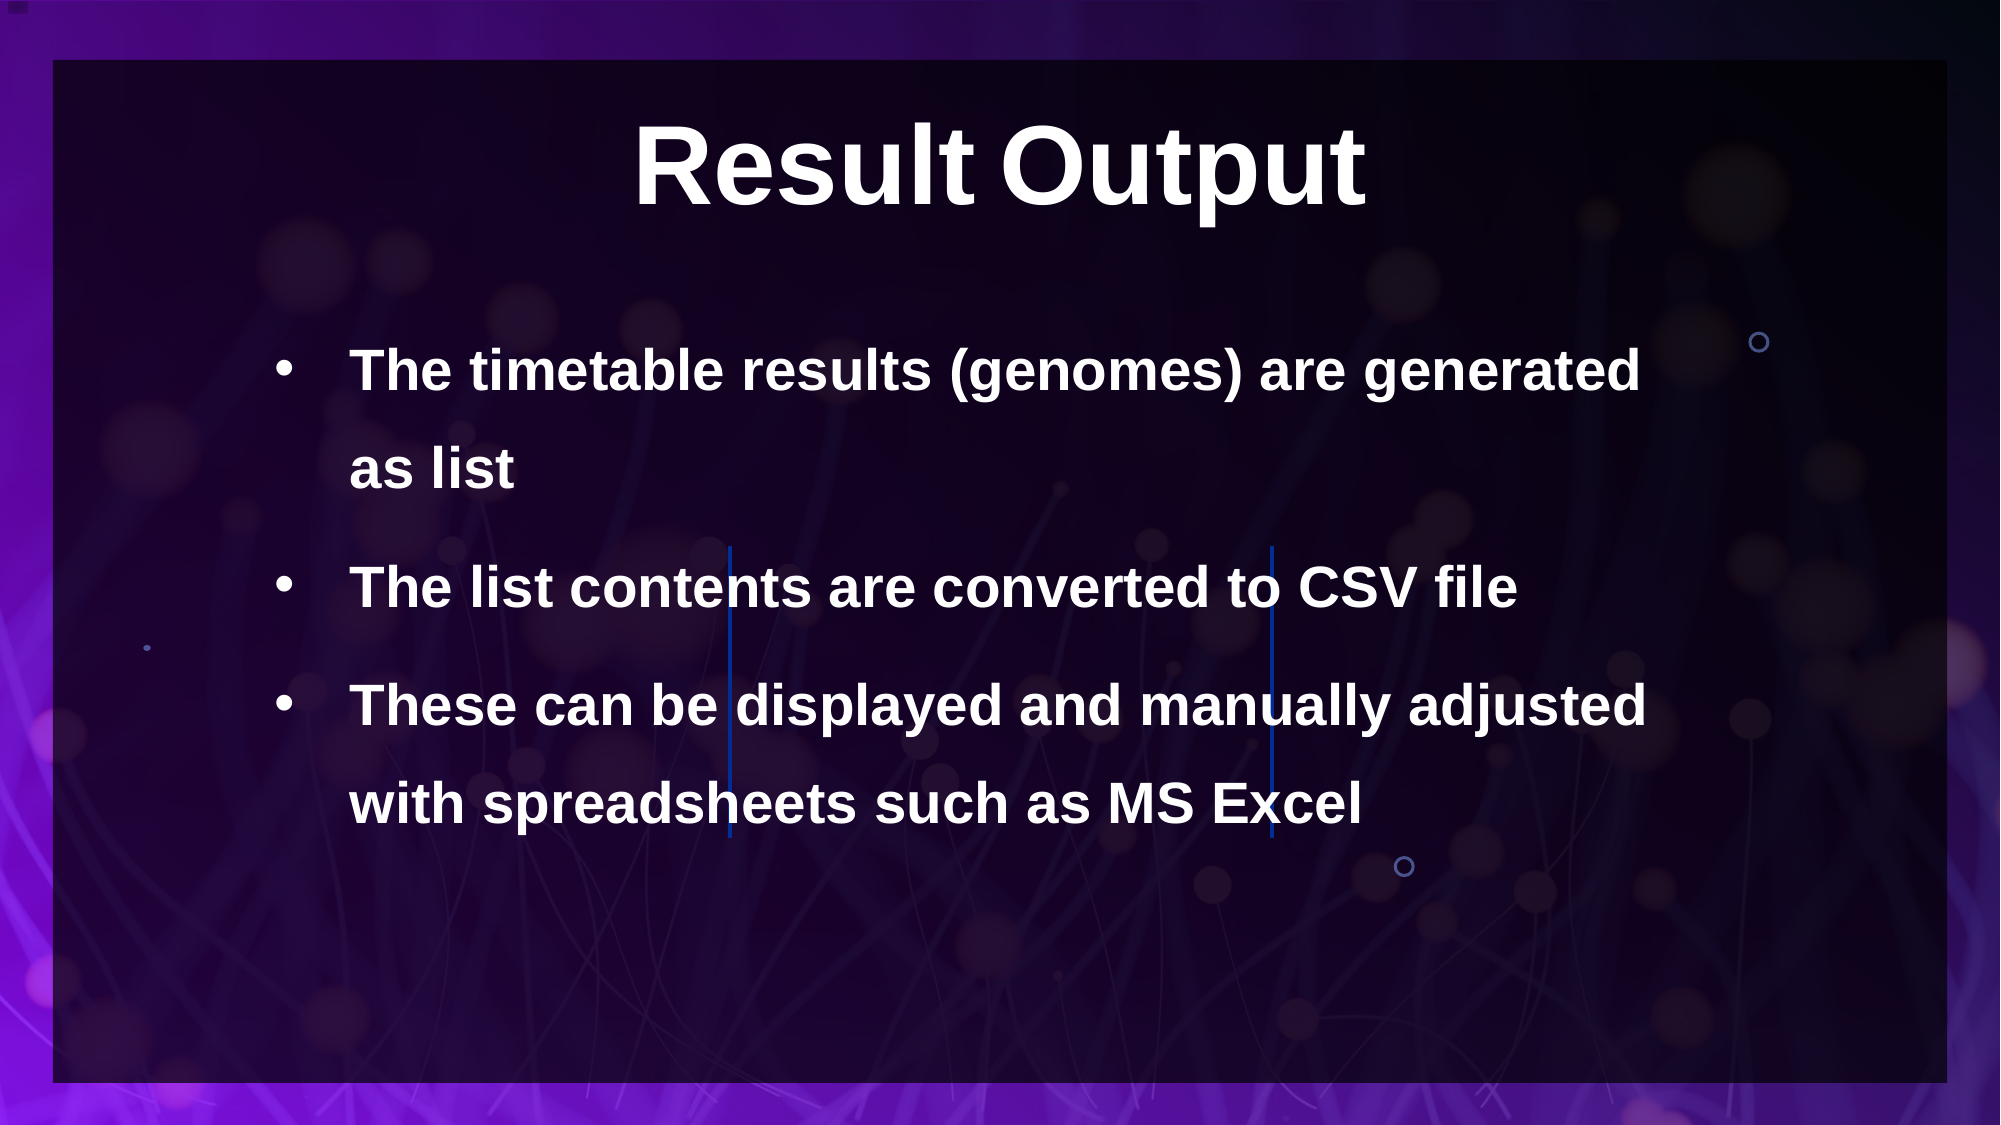

# Result Output
The timetable results (genomes) are generated as list
The list contents are converted to CSV file
These can be displayed and manually adjusted with spreadsheets such as MS Excel